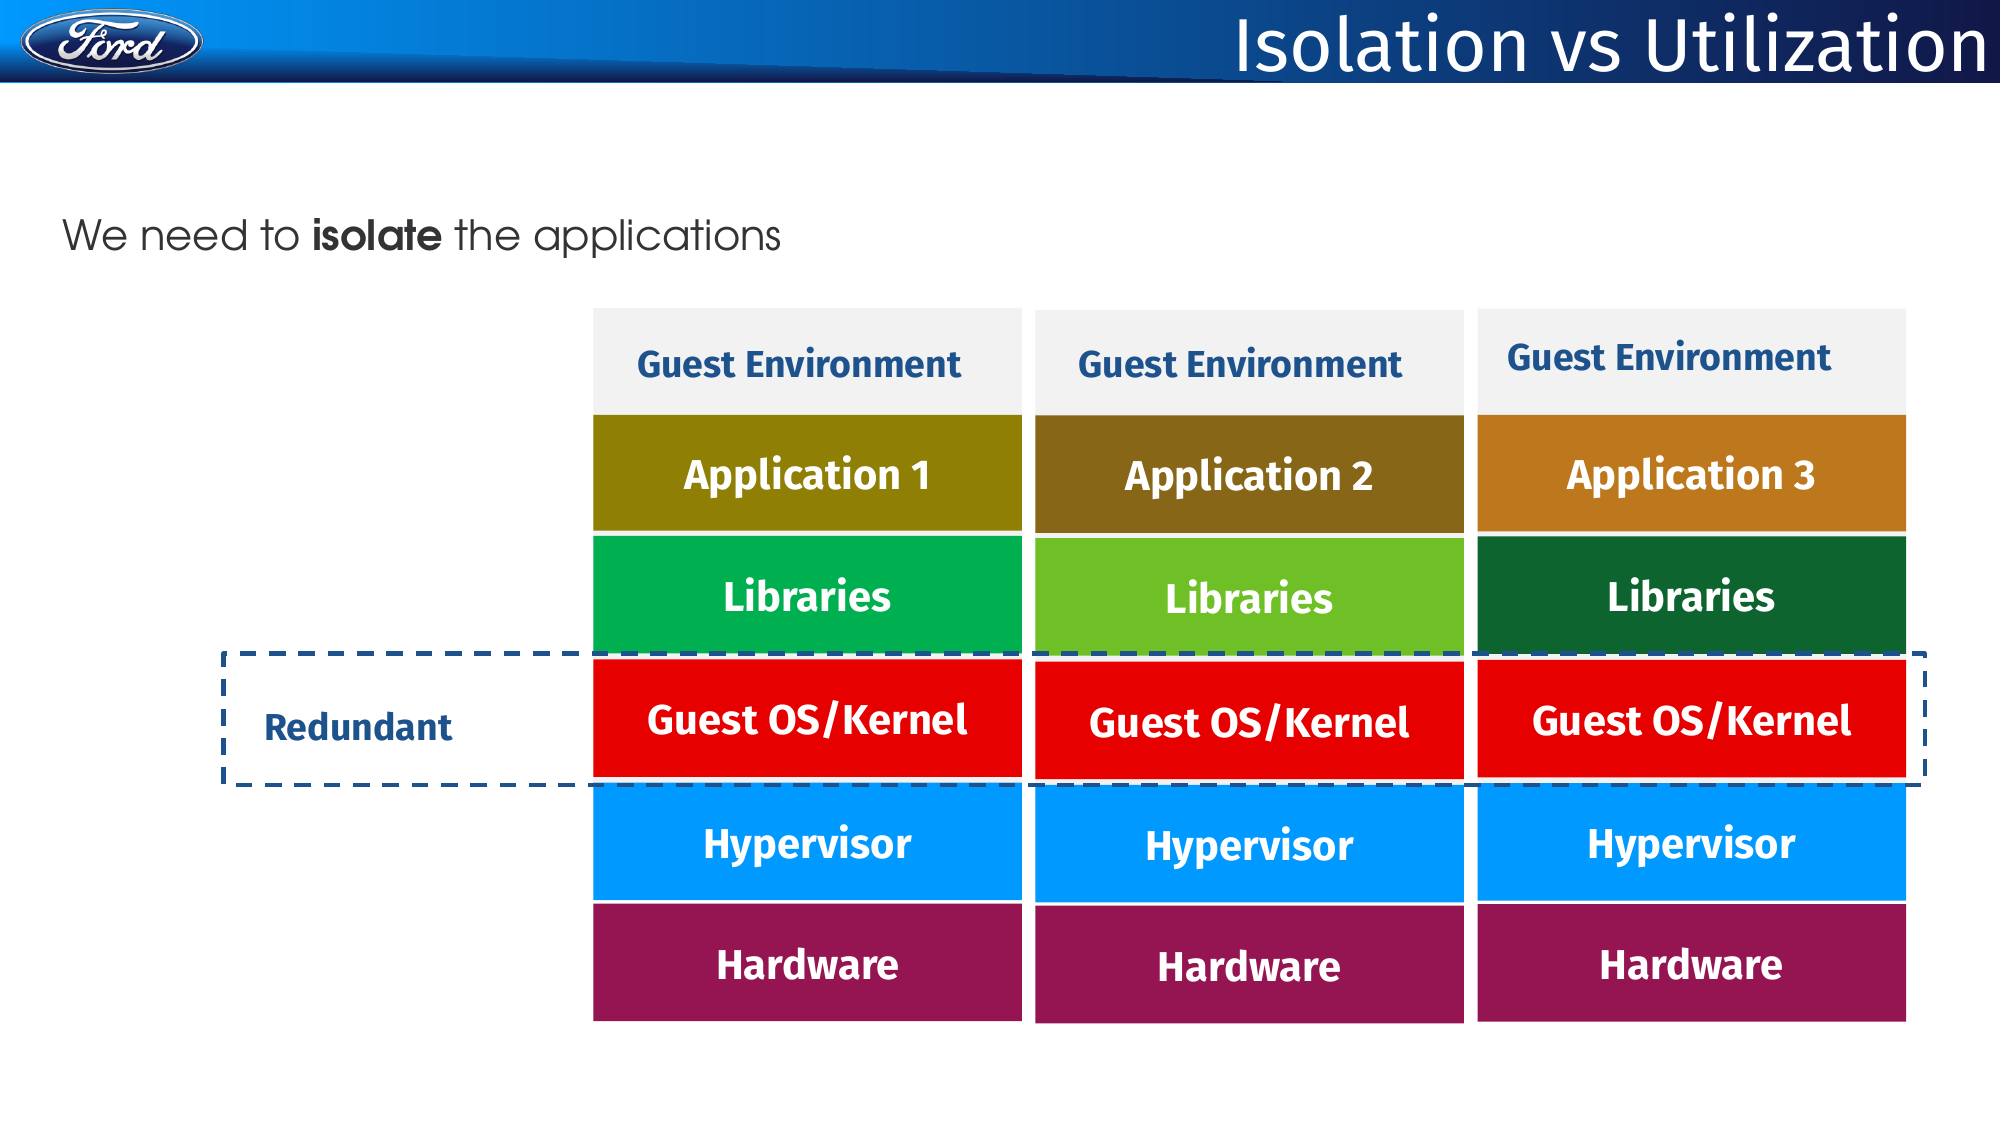

Isolation vs Utilization
We need to isolate the applications

Guest Environment
Guest Environment
Guest Environment
Application 3
Application 1
Application 2
Libraries
Libraries
Libraries

Guest OS/Kernel
Guest OS/Kernel
Guest OS/Kernel
Redundant
Hypervisor
Hypervisor
Hypervisor
Hardware
Hardware
Hardware